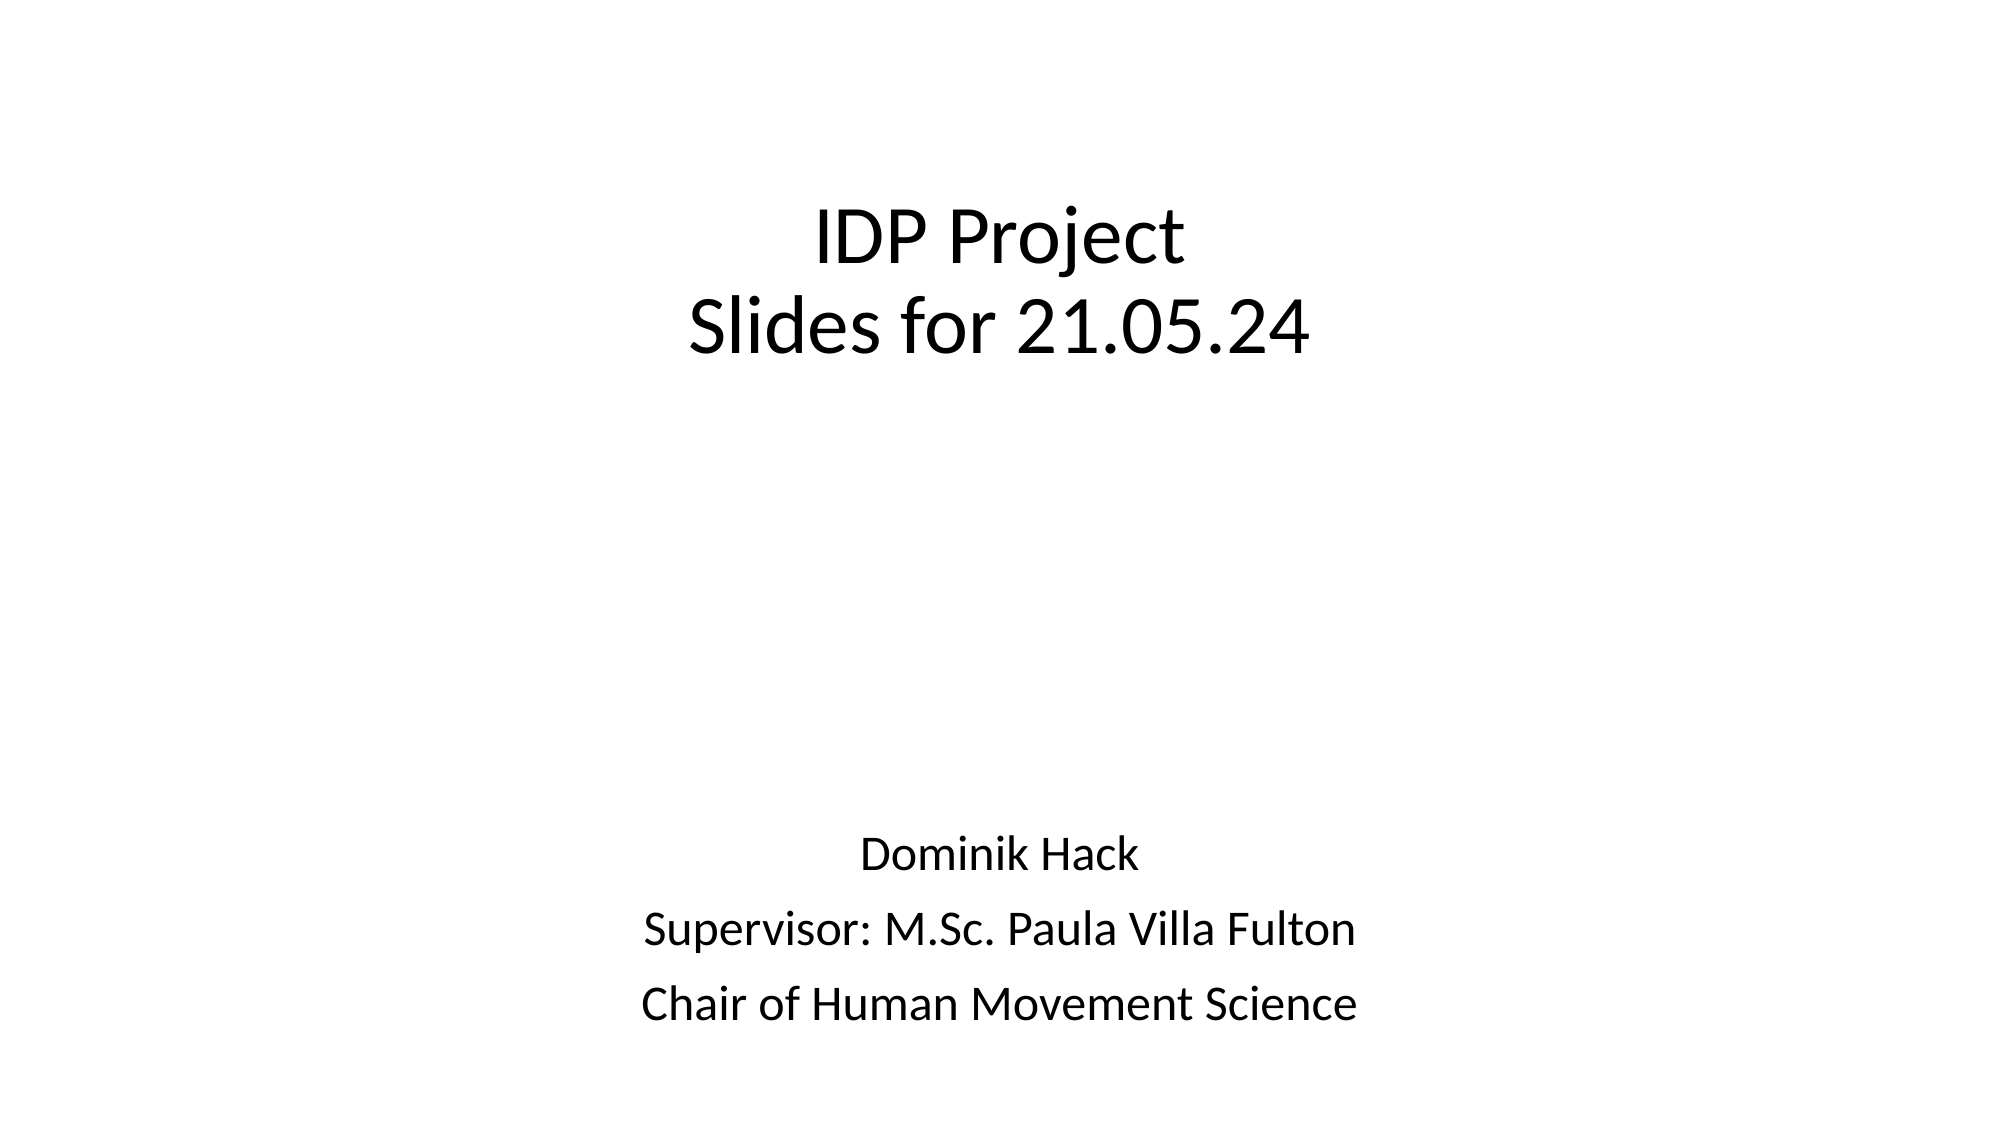

# IDP Project Slides for 21.05.24
Dominik Hack
Supervisor: M.Sc. Paula Villa Fulton
Chair of Human Movement Science